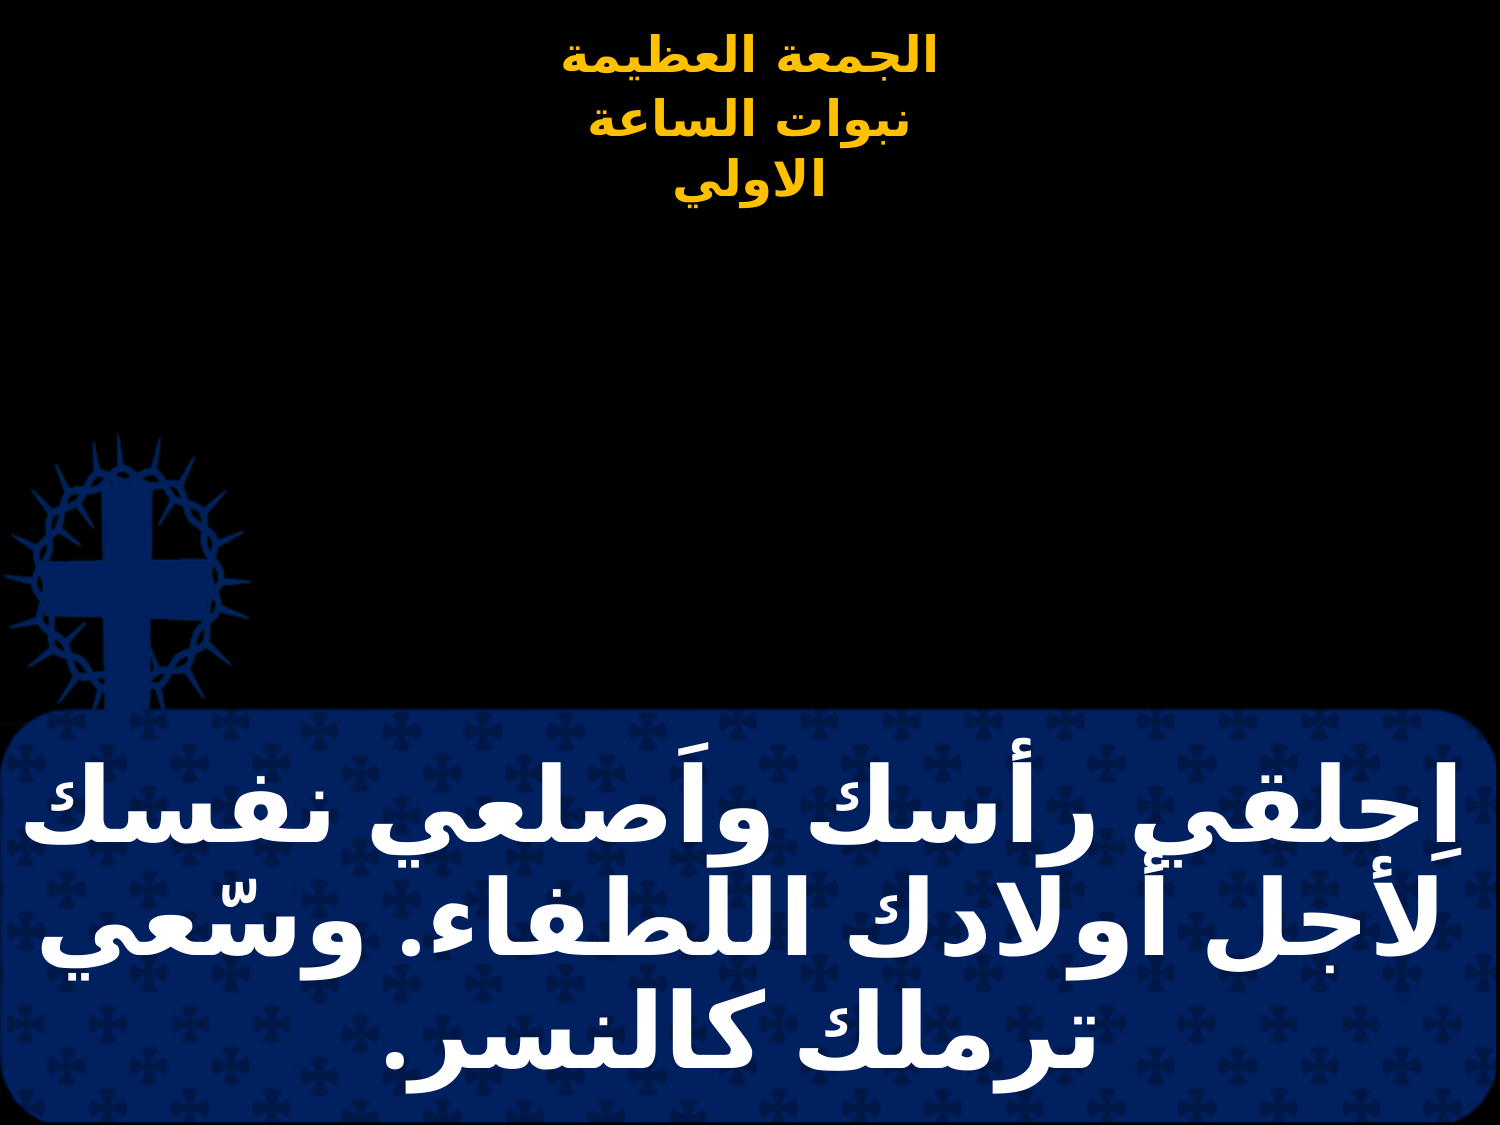

# اِحلقي رأسك واَصلعي نفسك لأجل أولادك اللطفاء. وسّعي ترملك كالنسر.